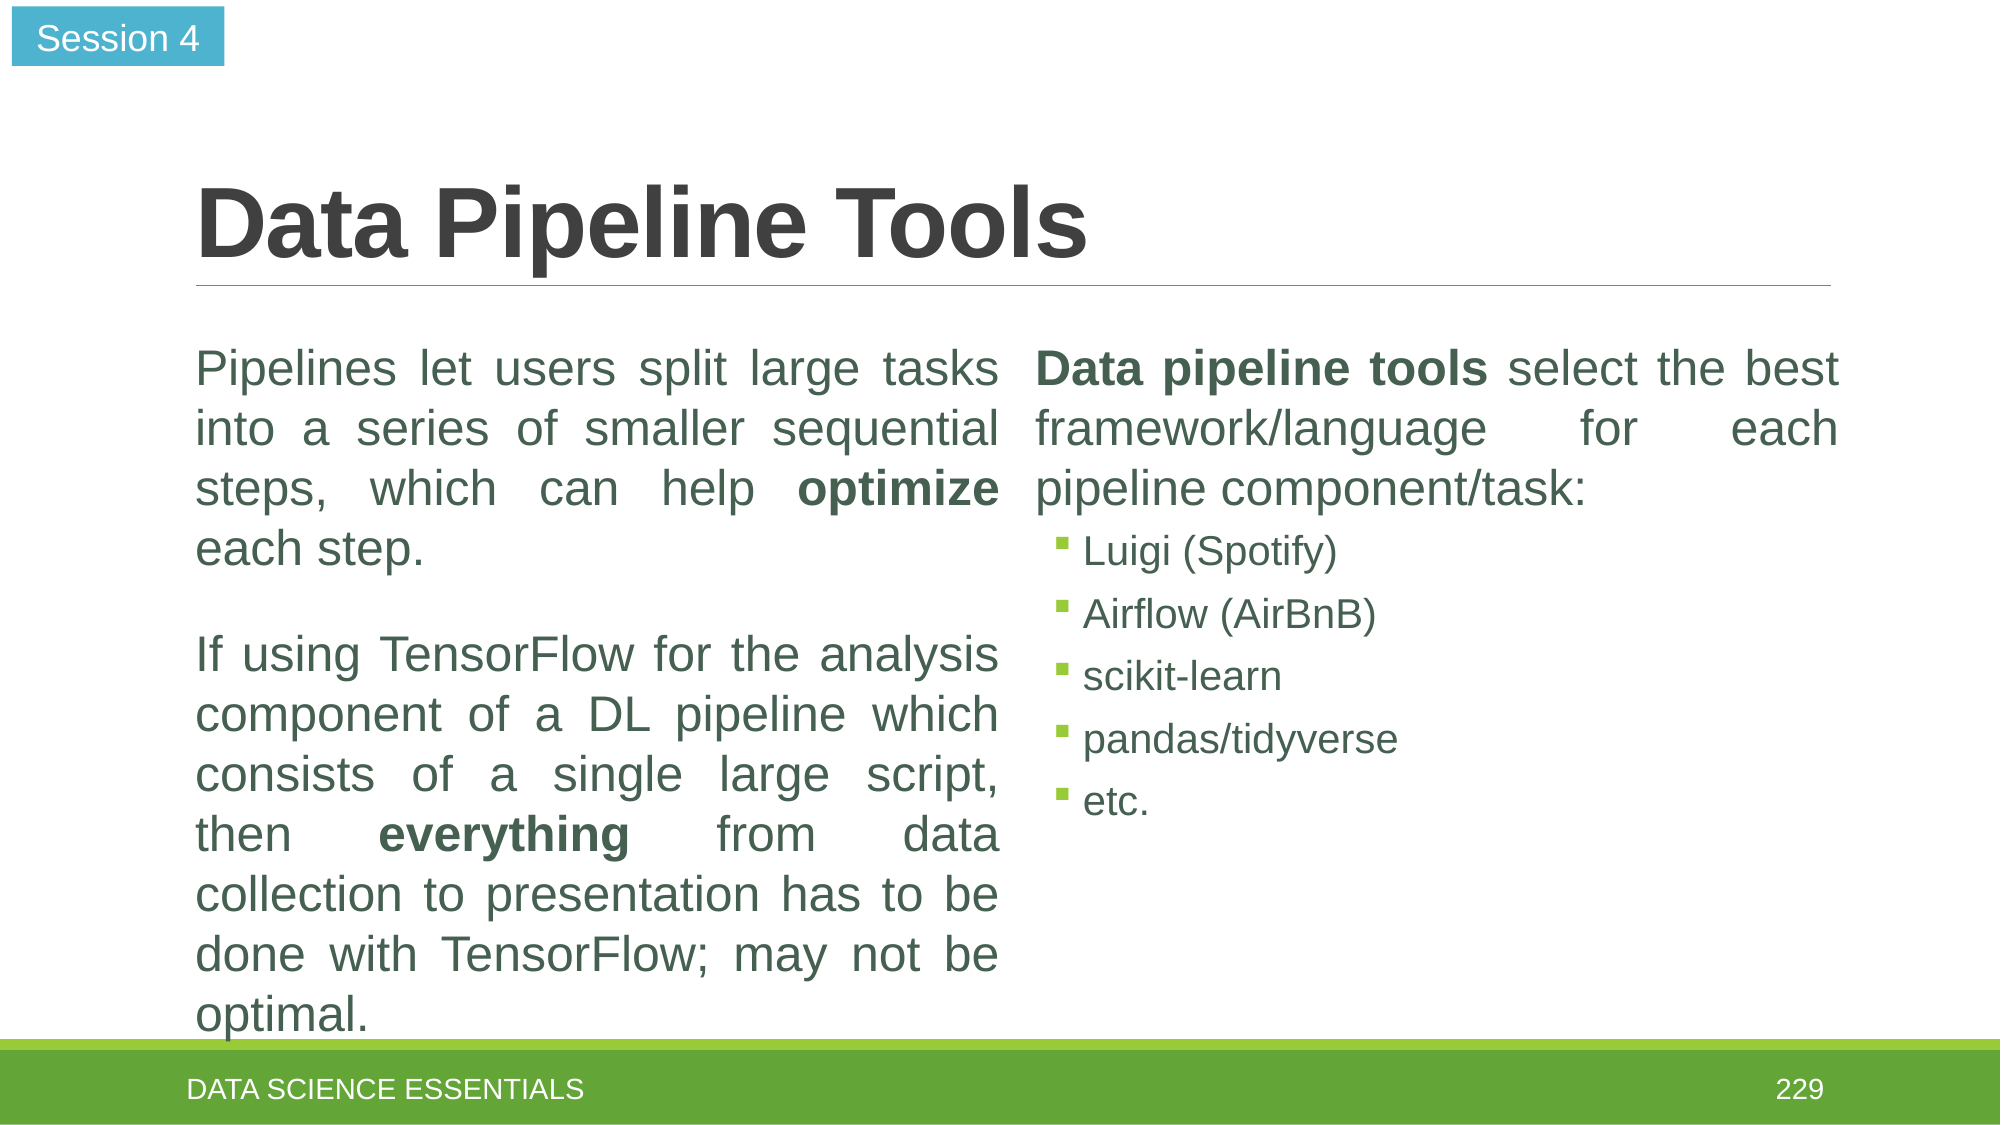

Session 4
# Data Pipeline Tools
Data pipeline tools select the best framework/language for each pipeline component/task:
Luigi (Spotify)
Airflow (AirBnB)
scikit-learn
pandas/tidyverse
etc.
Pipelines let users split large tasks into a series of smaller sequential steps, which can help optimize each step.
If using TensorFlow for the analysis component of a DL pipeline which consists of a single large script, then everything from data collection to presentation has to be done with TensorFlow; may not be optimal.
DATA SCIENCE ESSENTIALS
229